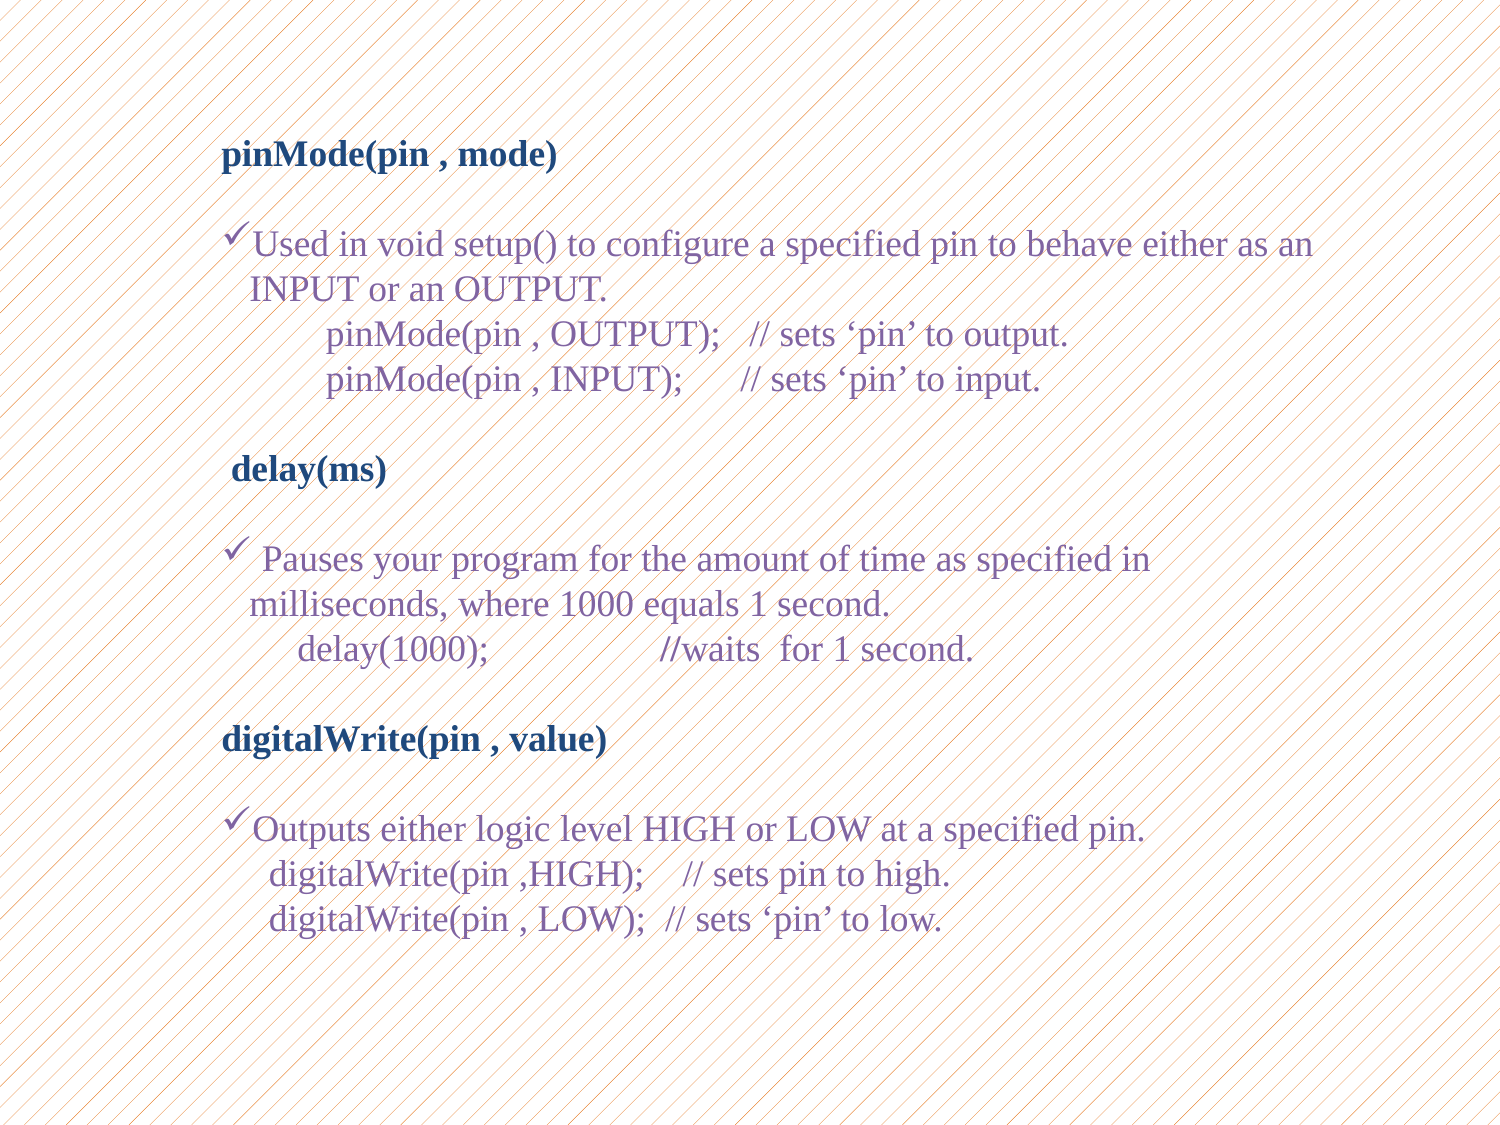

pinMode(pin , mode)

Used in void setup() to configure a specified pin to behave either as an INPUT or an OUTPUT.
           pinMode(pin , OUTPUT);   // sets ‘pin’ to output.
           pinMode(pin , INPUT);      // sets ‘pin’ to input.

 delay(ms)

 Pauses your program for the amount of time as specified in milliseconds, where 1000 equals 1 second.
        delay(1000);                  //waits  for 1 second.

digitalWrite(pin , value)

Outputs either logic level HIGH or LOW at a specified pin.
     digitalWrite(pin ,HIGH);    // sets pin to high.
     digitalWrite(pin , LOW);  // sets ‘pin’ to low.